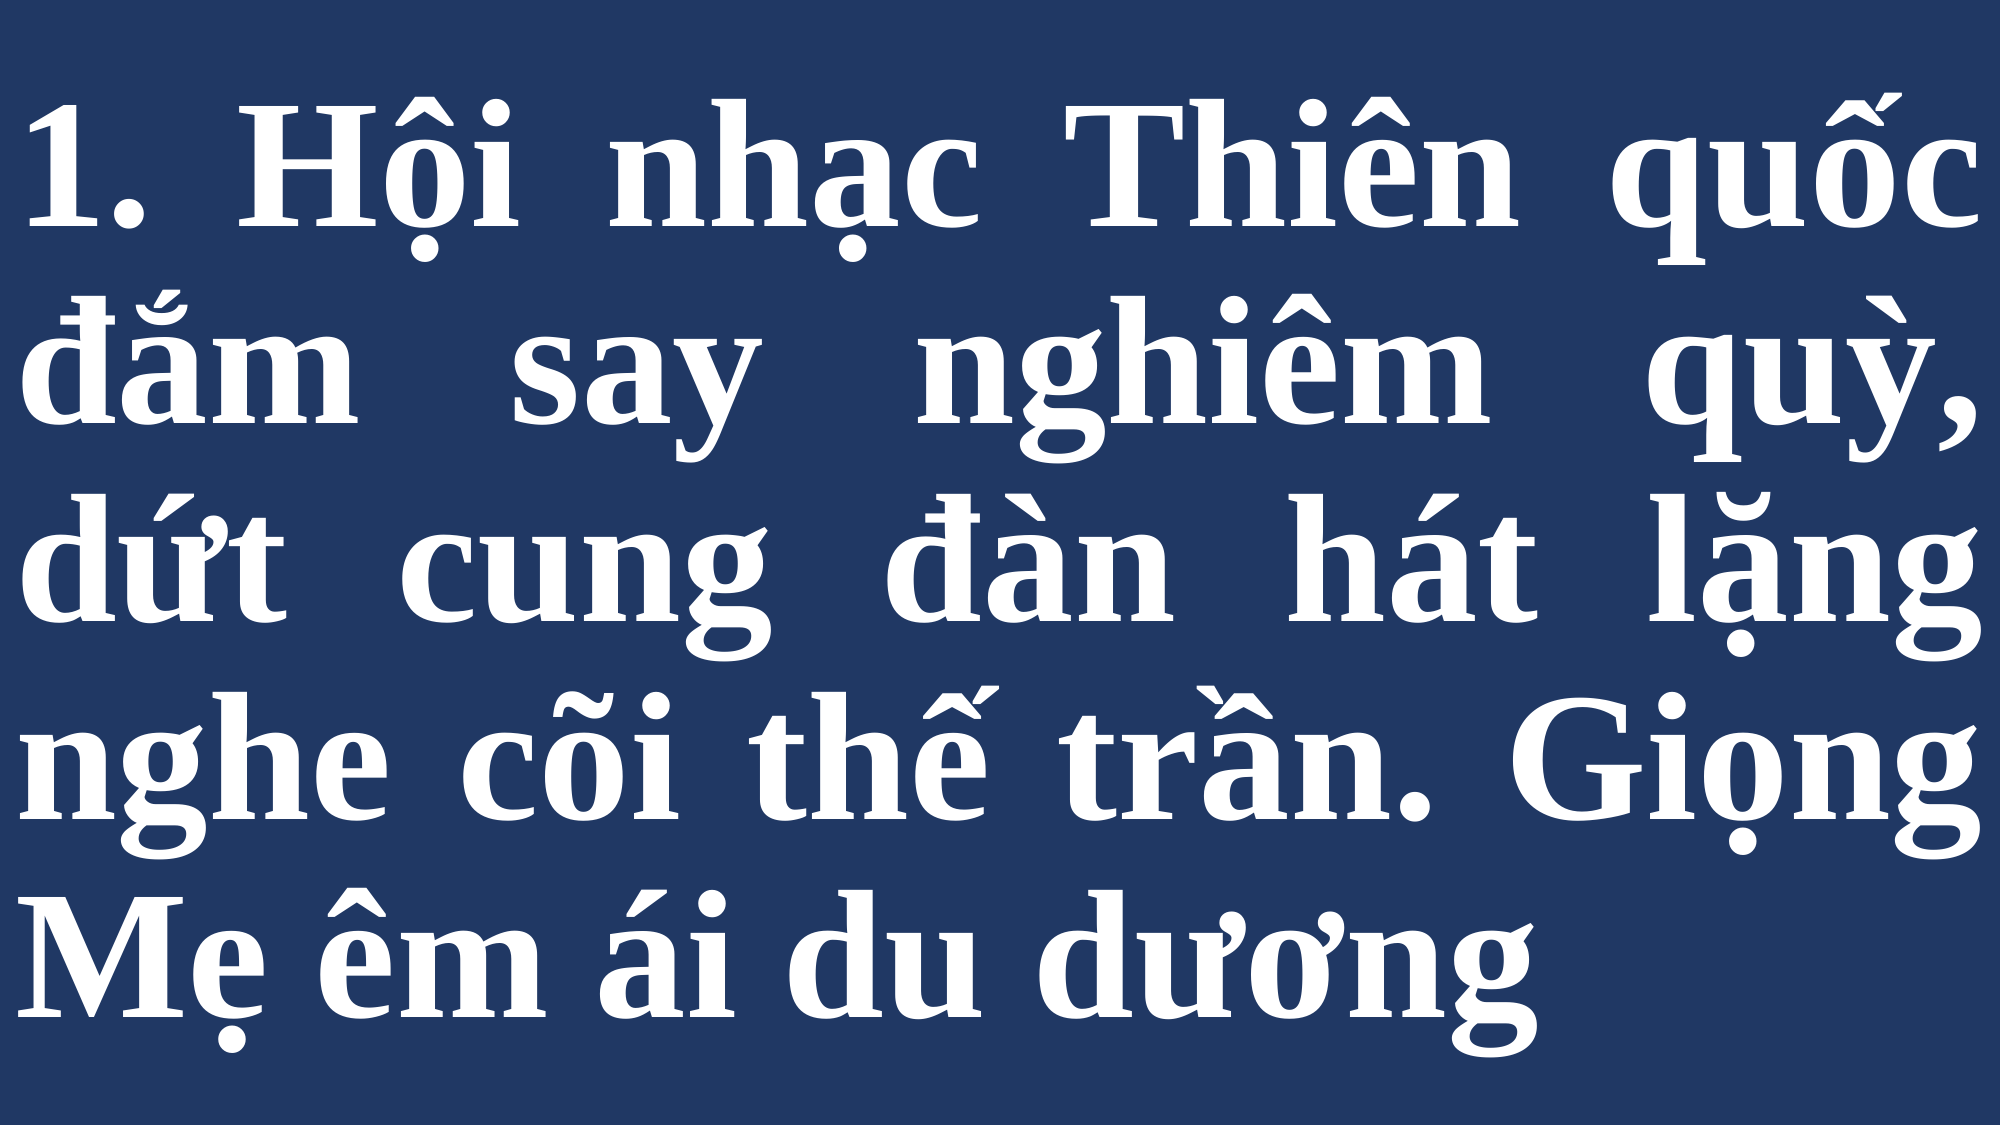

# 1. Hội nhạc Thiên quốc đắm say nghiêm quỳ, dứt cung đàn hát lặng nghe cõi thế trần. Giọng Mẹ êm ái du dương